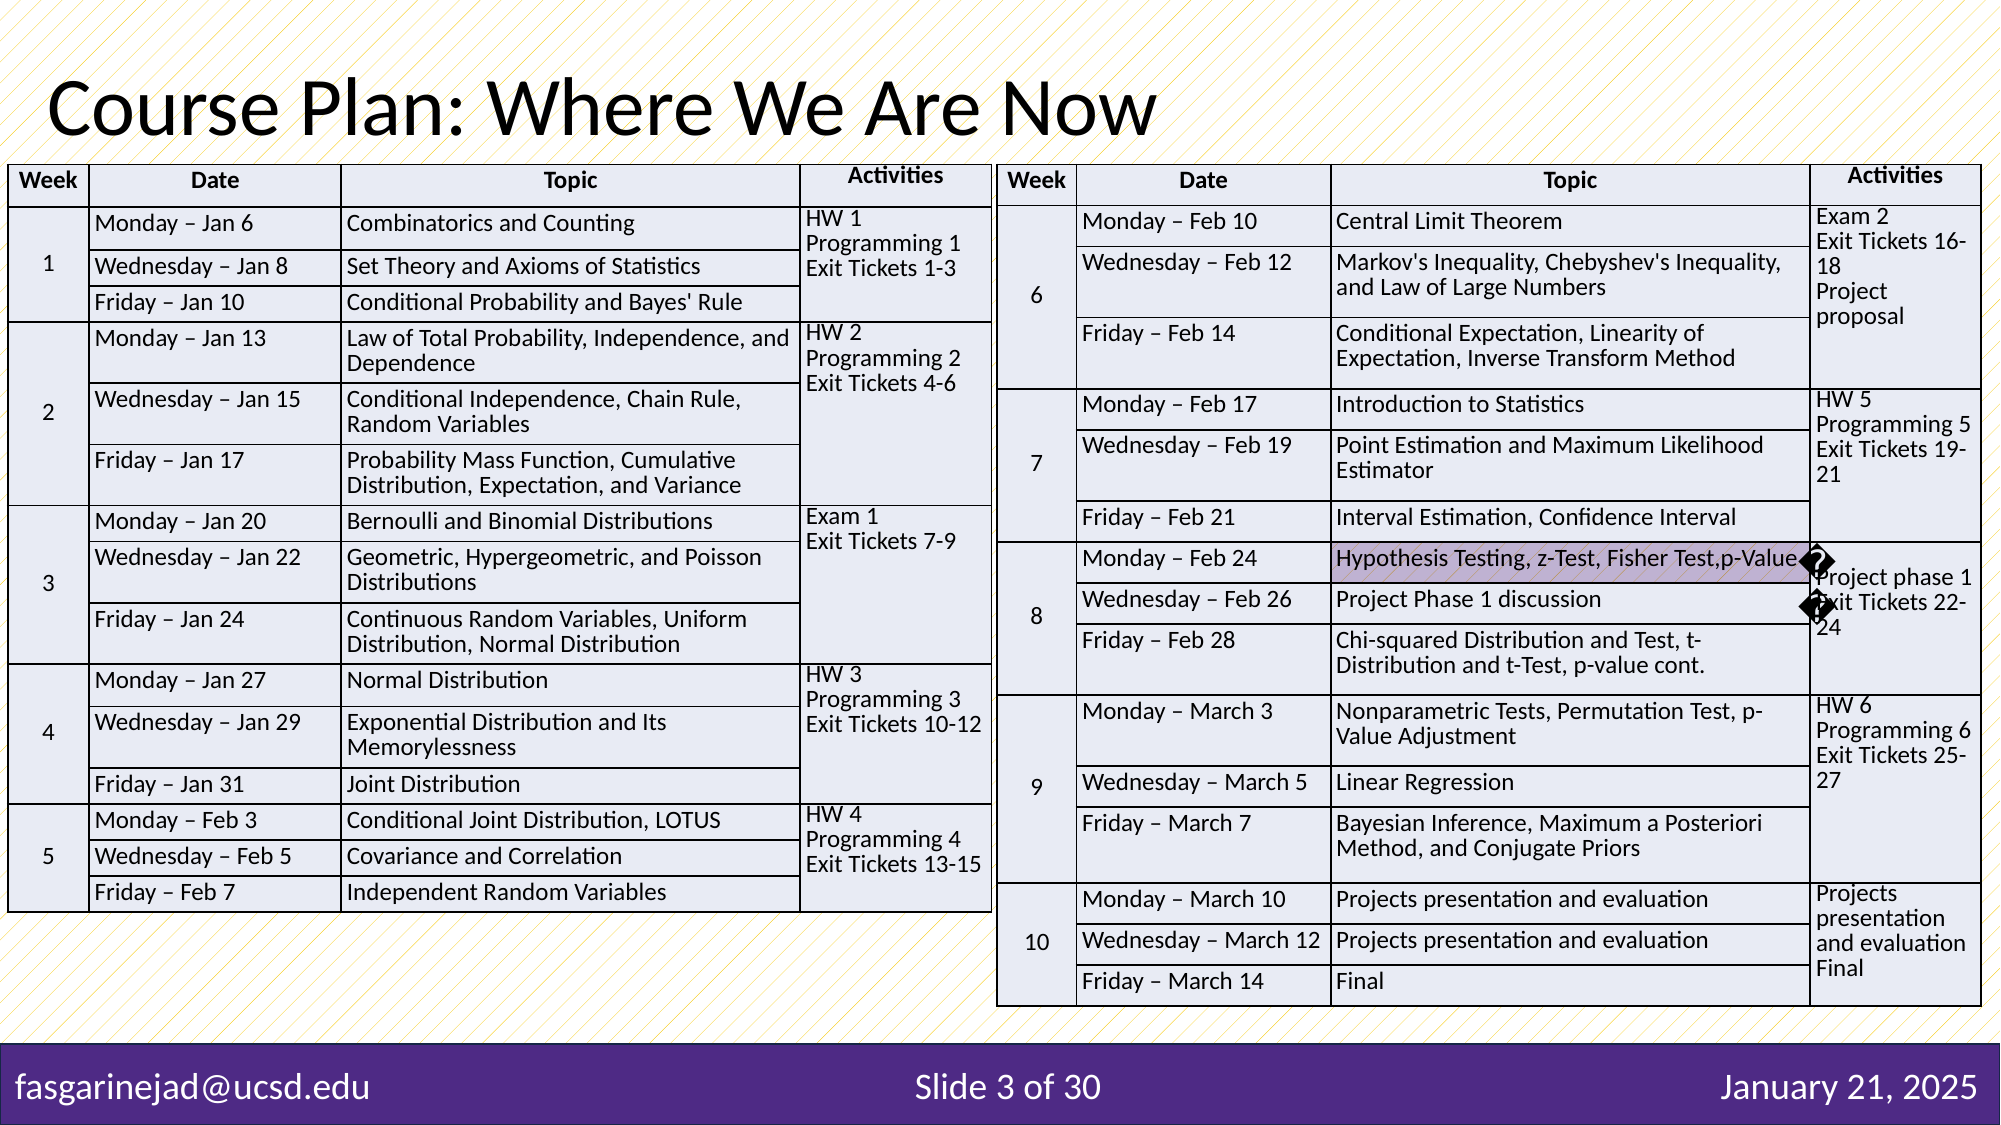

Course Plan: Where We Are Now
| Week | Date | Topic | Activities |
| --- | --- | --- | --- |
| 1 | Monday – Jan 6 | Combinatorics and Counting | HW 1 Programming 1 Exit Tickets 1-3 |
|  | Wednesday – Jan 8 | Set Theory and Axioms of Statistics |  |
|  | Friday – Jan 10 | Conditional Probability and Bayes' Rule |  |
| 2 | Monday – Jan 13 | Law of Total Probability, Independence, and Dependence | HW 2 Programming 2 Exit Tickets 4-6 |
|  | Wednesday – Jan 15 | Conditional Independence, Chain Rule, Random Variables |  |
|  | Friday – Jan 17 | Probability Mass Function, Cumulative Distribution, Expectation, and Variance |  |
| 3 | Monday – Jan 20 | Bernoulli and Binomial Distributions | Exam 1 Exit Tickets 7-9 |
|  | Wednesday – Jan 22 | Geometric, Hypergeometric, and Poisson Distributions |  |
|  | Friday – Jan 24 | Continuous Random Variables, Uniform Distribution, Normal Distribution |  |
| 4 | Monday – Jan 27 | Normal Distribution | HW 3 Programming 3 Exit Tickets 10-12 |
|  | Wednesday – Jan 29 | Exponential Distribution and Its Memorylessness |  |
|  | Friday – Jan 31 | Joint Distribution |  |
| 5 | Monday – Feb 3 | Conditional Joint Distribution, LOTUS | HW 4 Programming 4 Exit Tickets 13-15 |
|  | Wednesday – Feb 5 | Covariance and Correlation |  |
|  | Friday – Feb 7 | Independent Random Variables |  |
| Week | Date | Topic | Activities |
| --- | --- | --- | --- |
| 6 | Monday – Feb 10 | Central Limit Theorem | Exam 2 Exit Tickets 16-18 Project proposal |
|  | Wednesday – Feb 12 | Markov's Inequality, Chebyshev's Inequality, and Law of Large Numbers |  |
|  | Friday – Feb 14 | Conditional Expectation, Linearity of Expectation, Inverse Transform Method |  |
| 7 | Monday – Feb 17 | Introduction to Statistics | HW 5 Programming 5 Exit Tickets 19-21 |
|  | Wednesday – Feb 19 | Point Estimation and Maximum Likelihood Estimator |  |
|  | Friday – Feb 21 | Interval Estimation, Confidence Interval |  |
| 8 | Monday – Feb 24 | Hypothesis Testing, z-Test, Fisher Test,p-Value | Project phase 1 Exit Tickets 22-24 |
|  | Wednesday – Feb 26 | Project Phase 1 discussion |  |
|  | Friday – Feb 28 | Chi-squared Distribution and Test, t-Distribution and t-Test, p-value cont. |  |
| 9 | Monday – March 3 | Nonparametric Tests, Permutation Test, p-Value Adjustment | HW 6 Programming 6 Exit Tickets 25-27 |
|  | Wednesday – March 5 | Linear Regression |  |
|  | Friday – March 7 | Bayesian Inference, Maximum a Posteriori Method, and Conjugate Priors |  |
| 10 | Monday – March 10 | Projects presentation and evaluation | Projects presentation and evaluation Final |
|  | Wednesday – March 12 | Projects presentation and evaluation |  |
|  | Friday – March 14 | Final |  |
📌
fasgarinejad@ucsd.edu 	            			Slide 3 of 30		                                          January 21, 2025